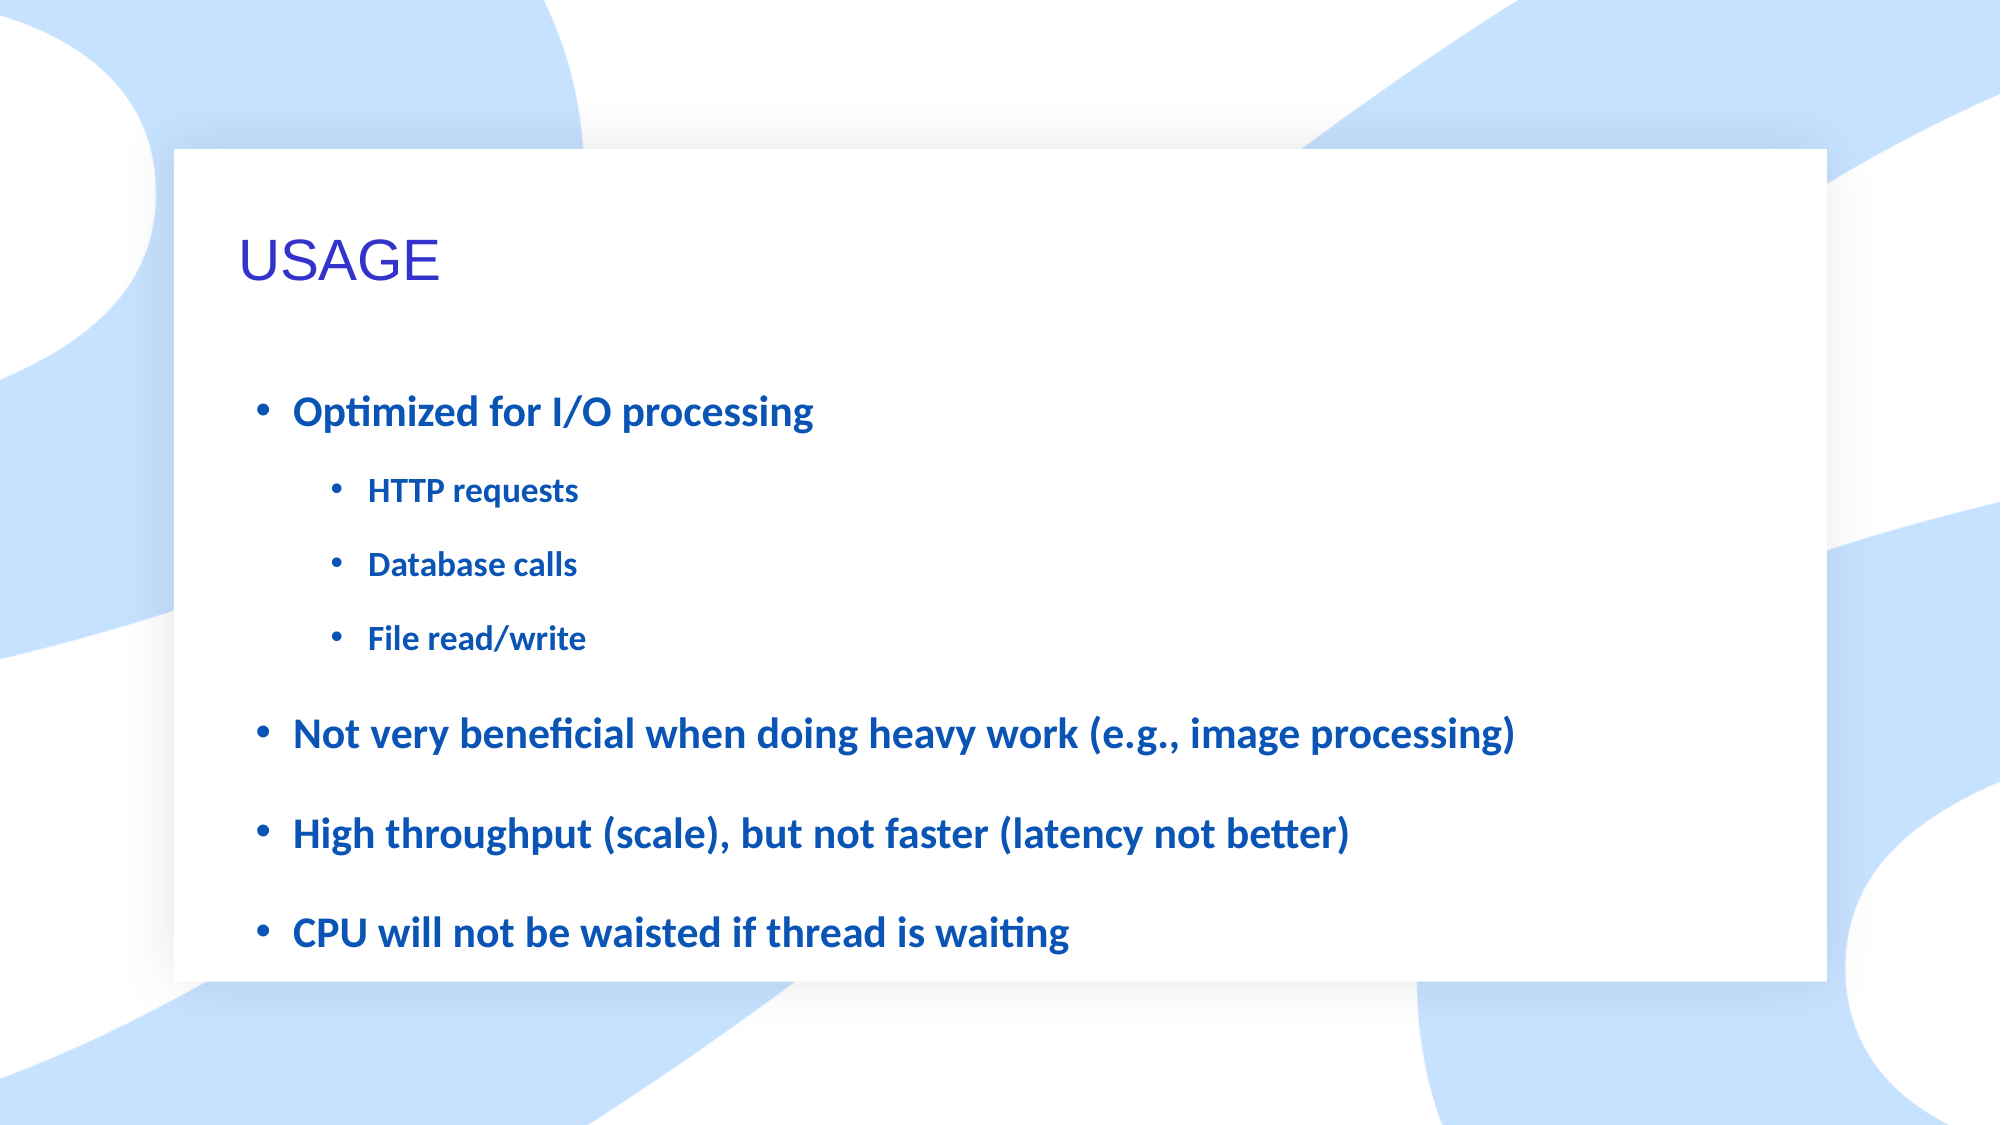

# USAGE
Optimized for I/O processing
HTTP requests
Database calls
File read/write
Not very beneficial when doing heavy work (e.g., image processing)
High throughput (scale), but not faster (latency not better)
CPU will not be waisted if thread is waiting